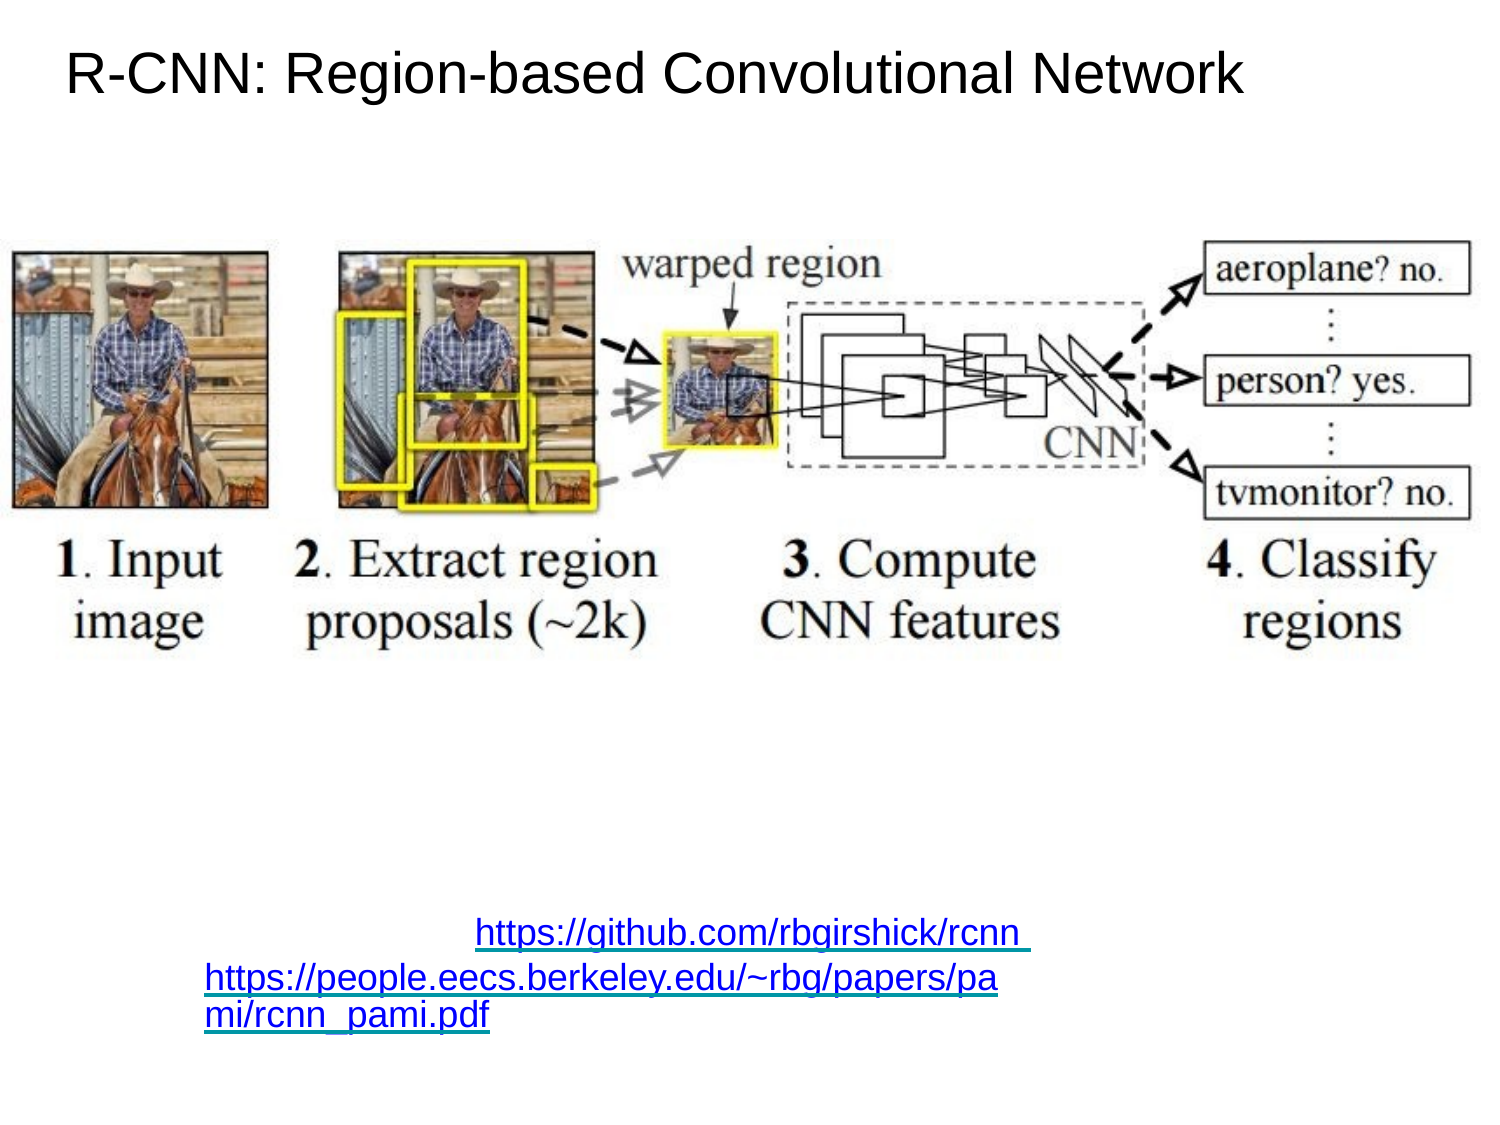

# R-CNN: Region-based Convolutional Network

https://github.com/rbgirshick/rcnn  https://people.eecs.berkeley.edu/~rbg/papers/pami/rcnn_pami.pdf